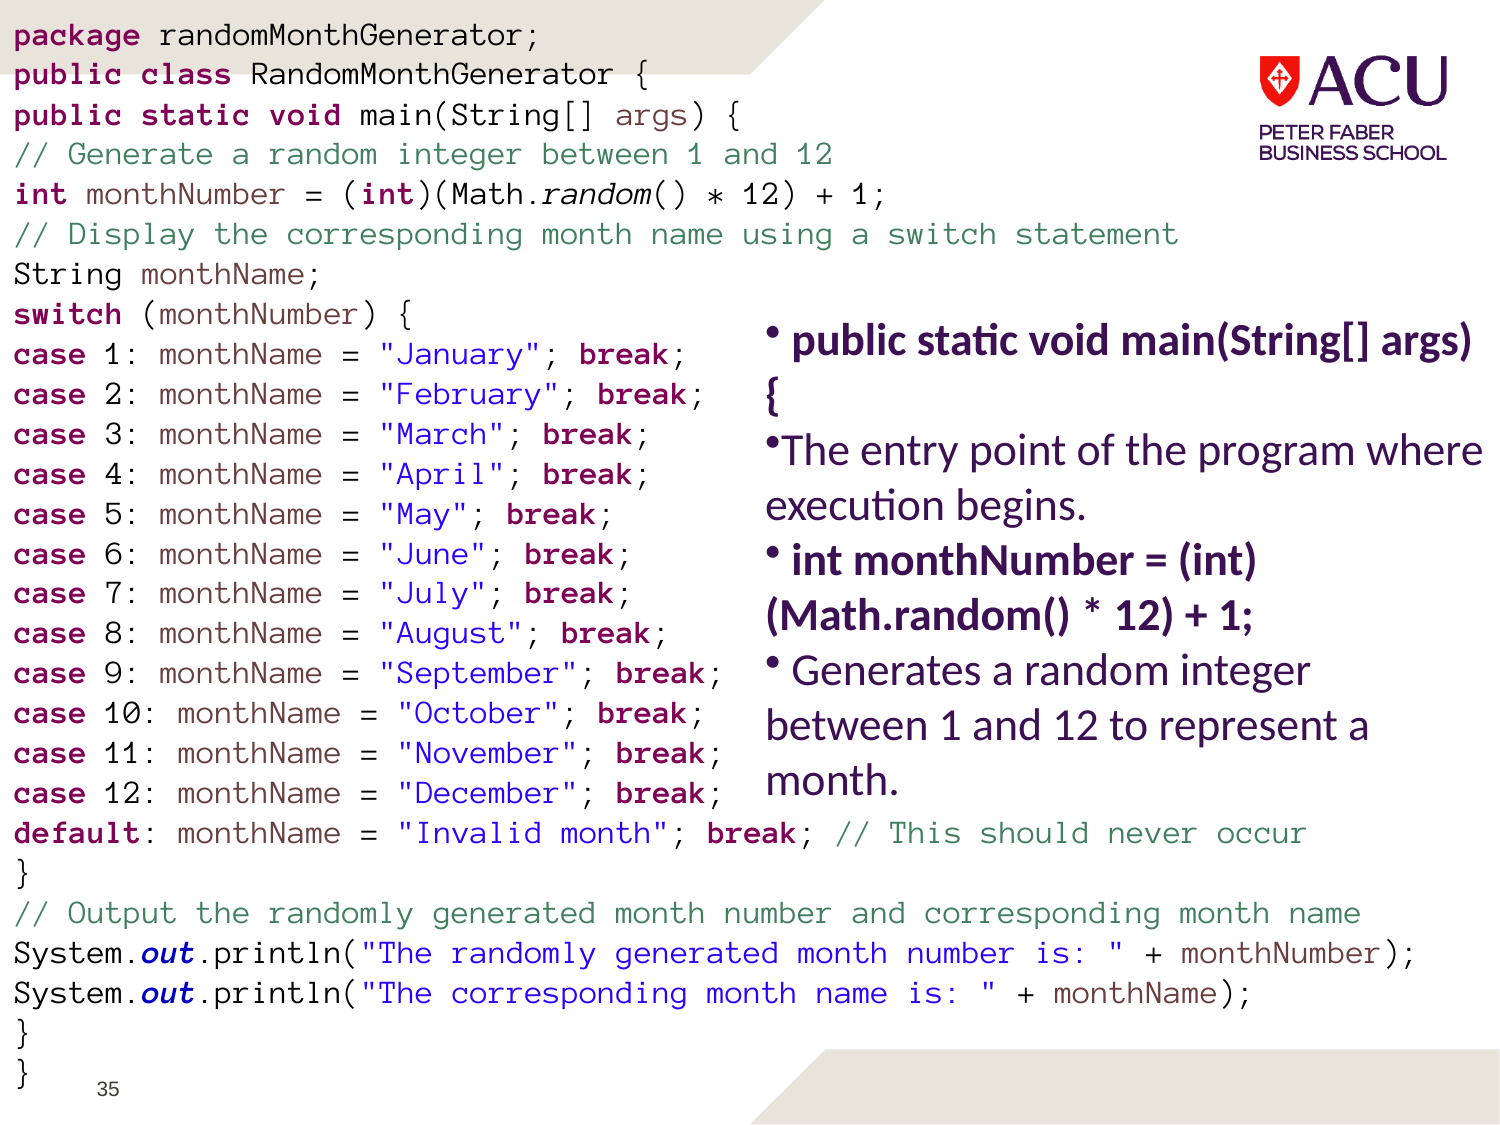

package randomMonthGenerator;
public class RandomMonthGenerator {
public static void main(String[] args) {
// Generate a random integer between 1 and 12
int monthNumber = (int)(Math.random() * 12) + 1;
// Display the corresponding month name using a switch statement
String monthName;
switch (monthNumber) {
case 1: monthName = "January"; break;
case 2: monthName = "February"; break;
case 3: monthName = "March"; break;
case 4: monthName = "April"; break;
case 5: monthName = "May"; break;
case 6: monthName = "June"; break;
case 7: monthName = "July"; break;
case 8: monthName = "August"; break;
case 9: monthName = "September"; break;
case 10: monthName = "October"; break;
case 11: monthName = "November"; break;
case 12: monthName = "December"; break;
default: monthName = "Invalid month"; break; // This should never occur
}
// Output the randomly generated month number and corresponding month name
System.out.println("The randomly generated month number is: " + monthNumber);
System.out.println("The corresponding month name is: " + monthName);
}
}
 public static void main(String[] args) {
The entry point of the program where execution begins.
 int monthNumber = (int)(Math.random() * 12) + 1;
 Generates a random integer between 1 and 12 to represent a month.
35